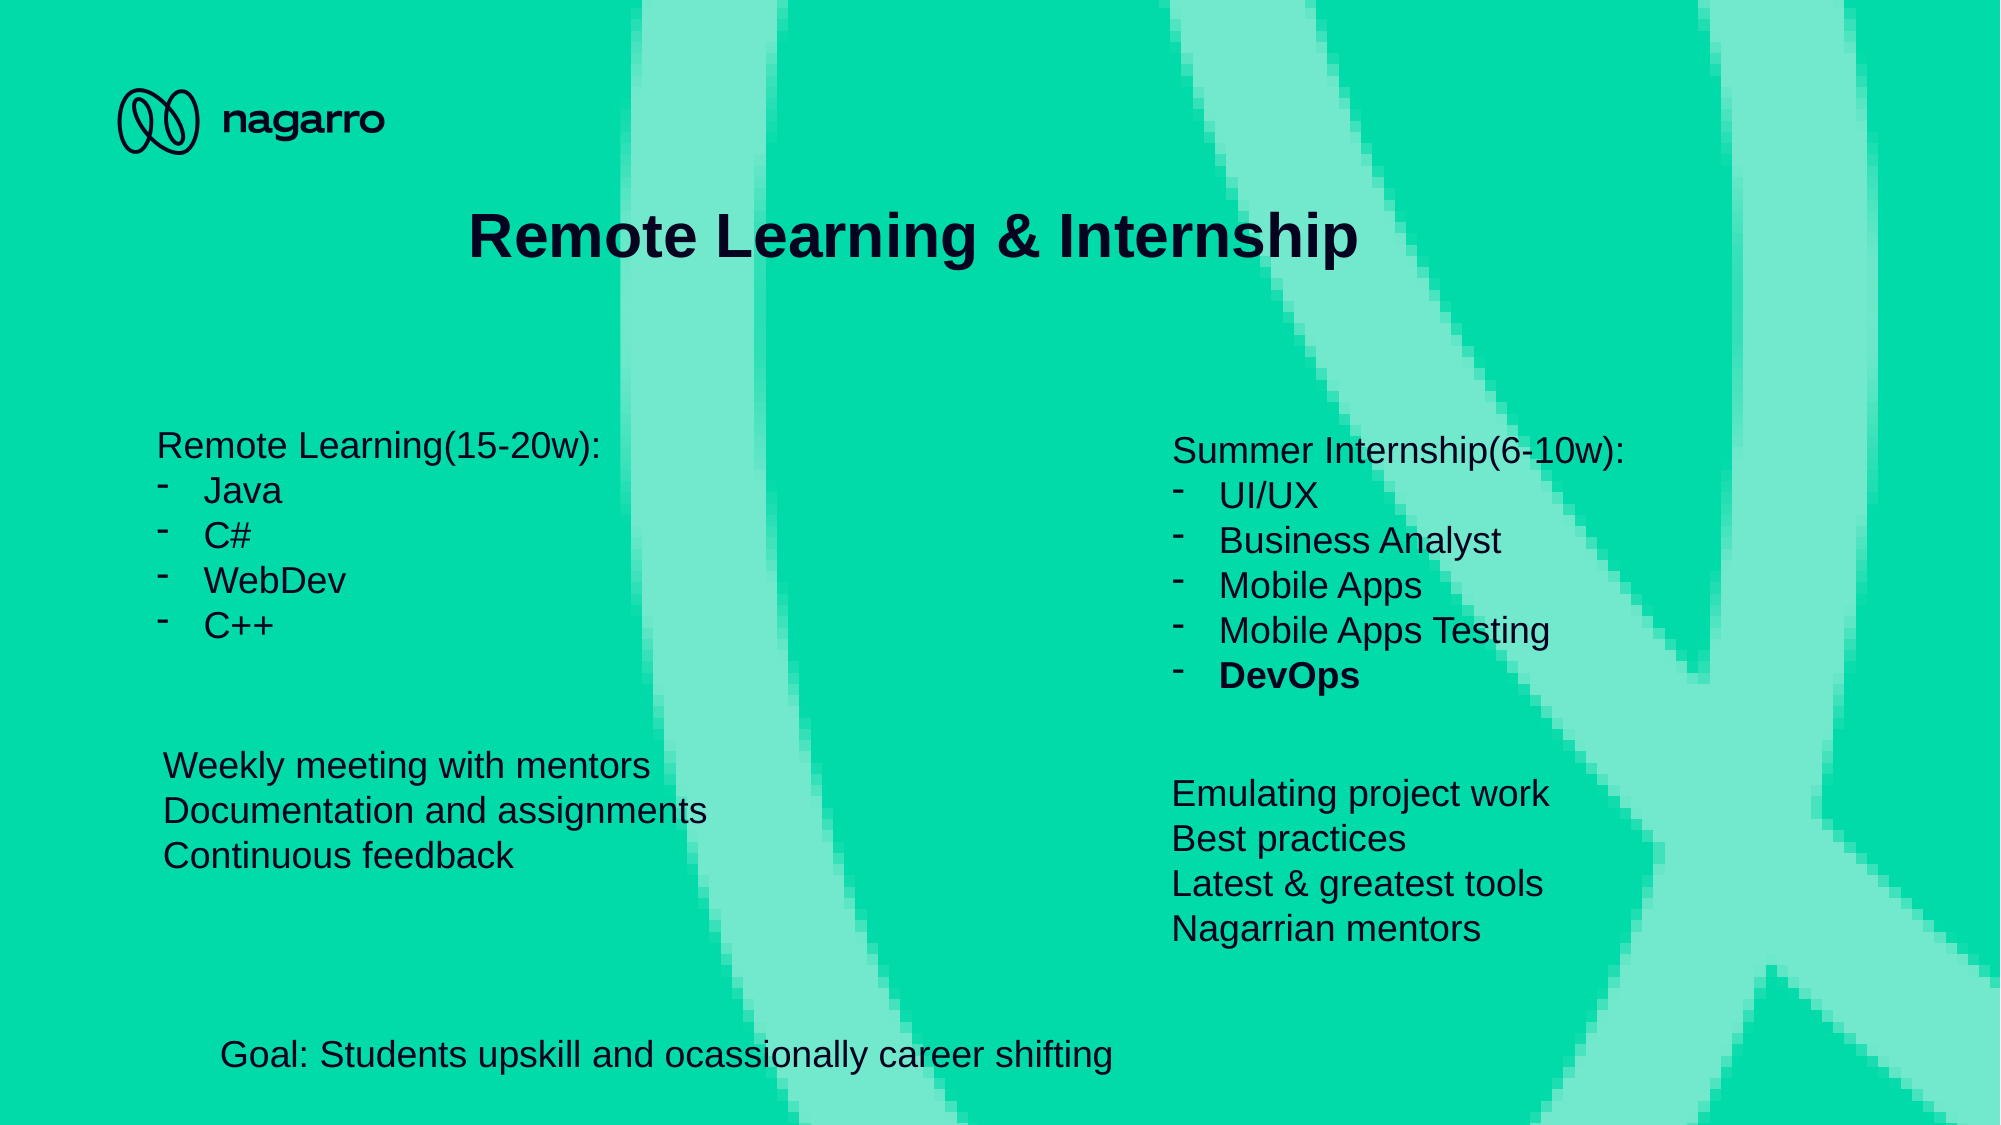

# Remote Learning & Internship
Remote Learning(15-20w):
Java
C#
WebDev
C++
Summer Internship(6-10w):
UI/UX
Business Analyst
Mobile Apps
Mobile Apps Testing
DevOps
Weekly meeting with mentors
Documentation and assignments
Continuous feedback
Emulating project work
Best practices
Latest & greatest tools
Nagarrian mentors
Goal: Students upskill and ocassionally career shifting